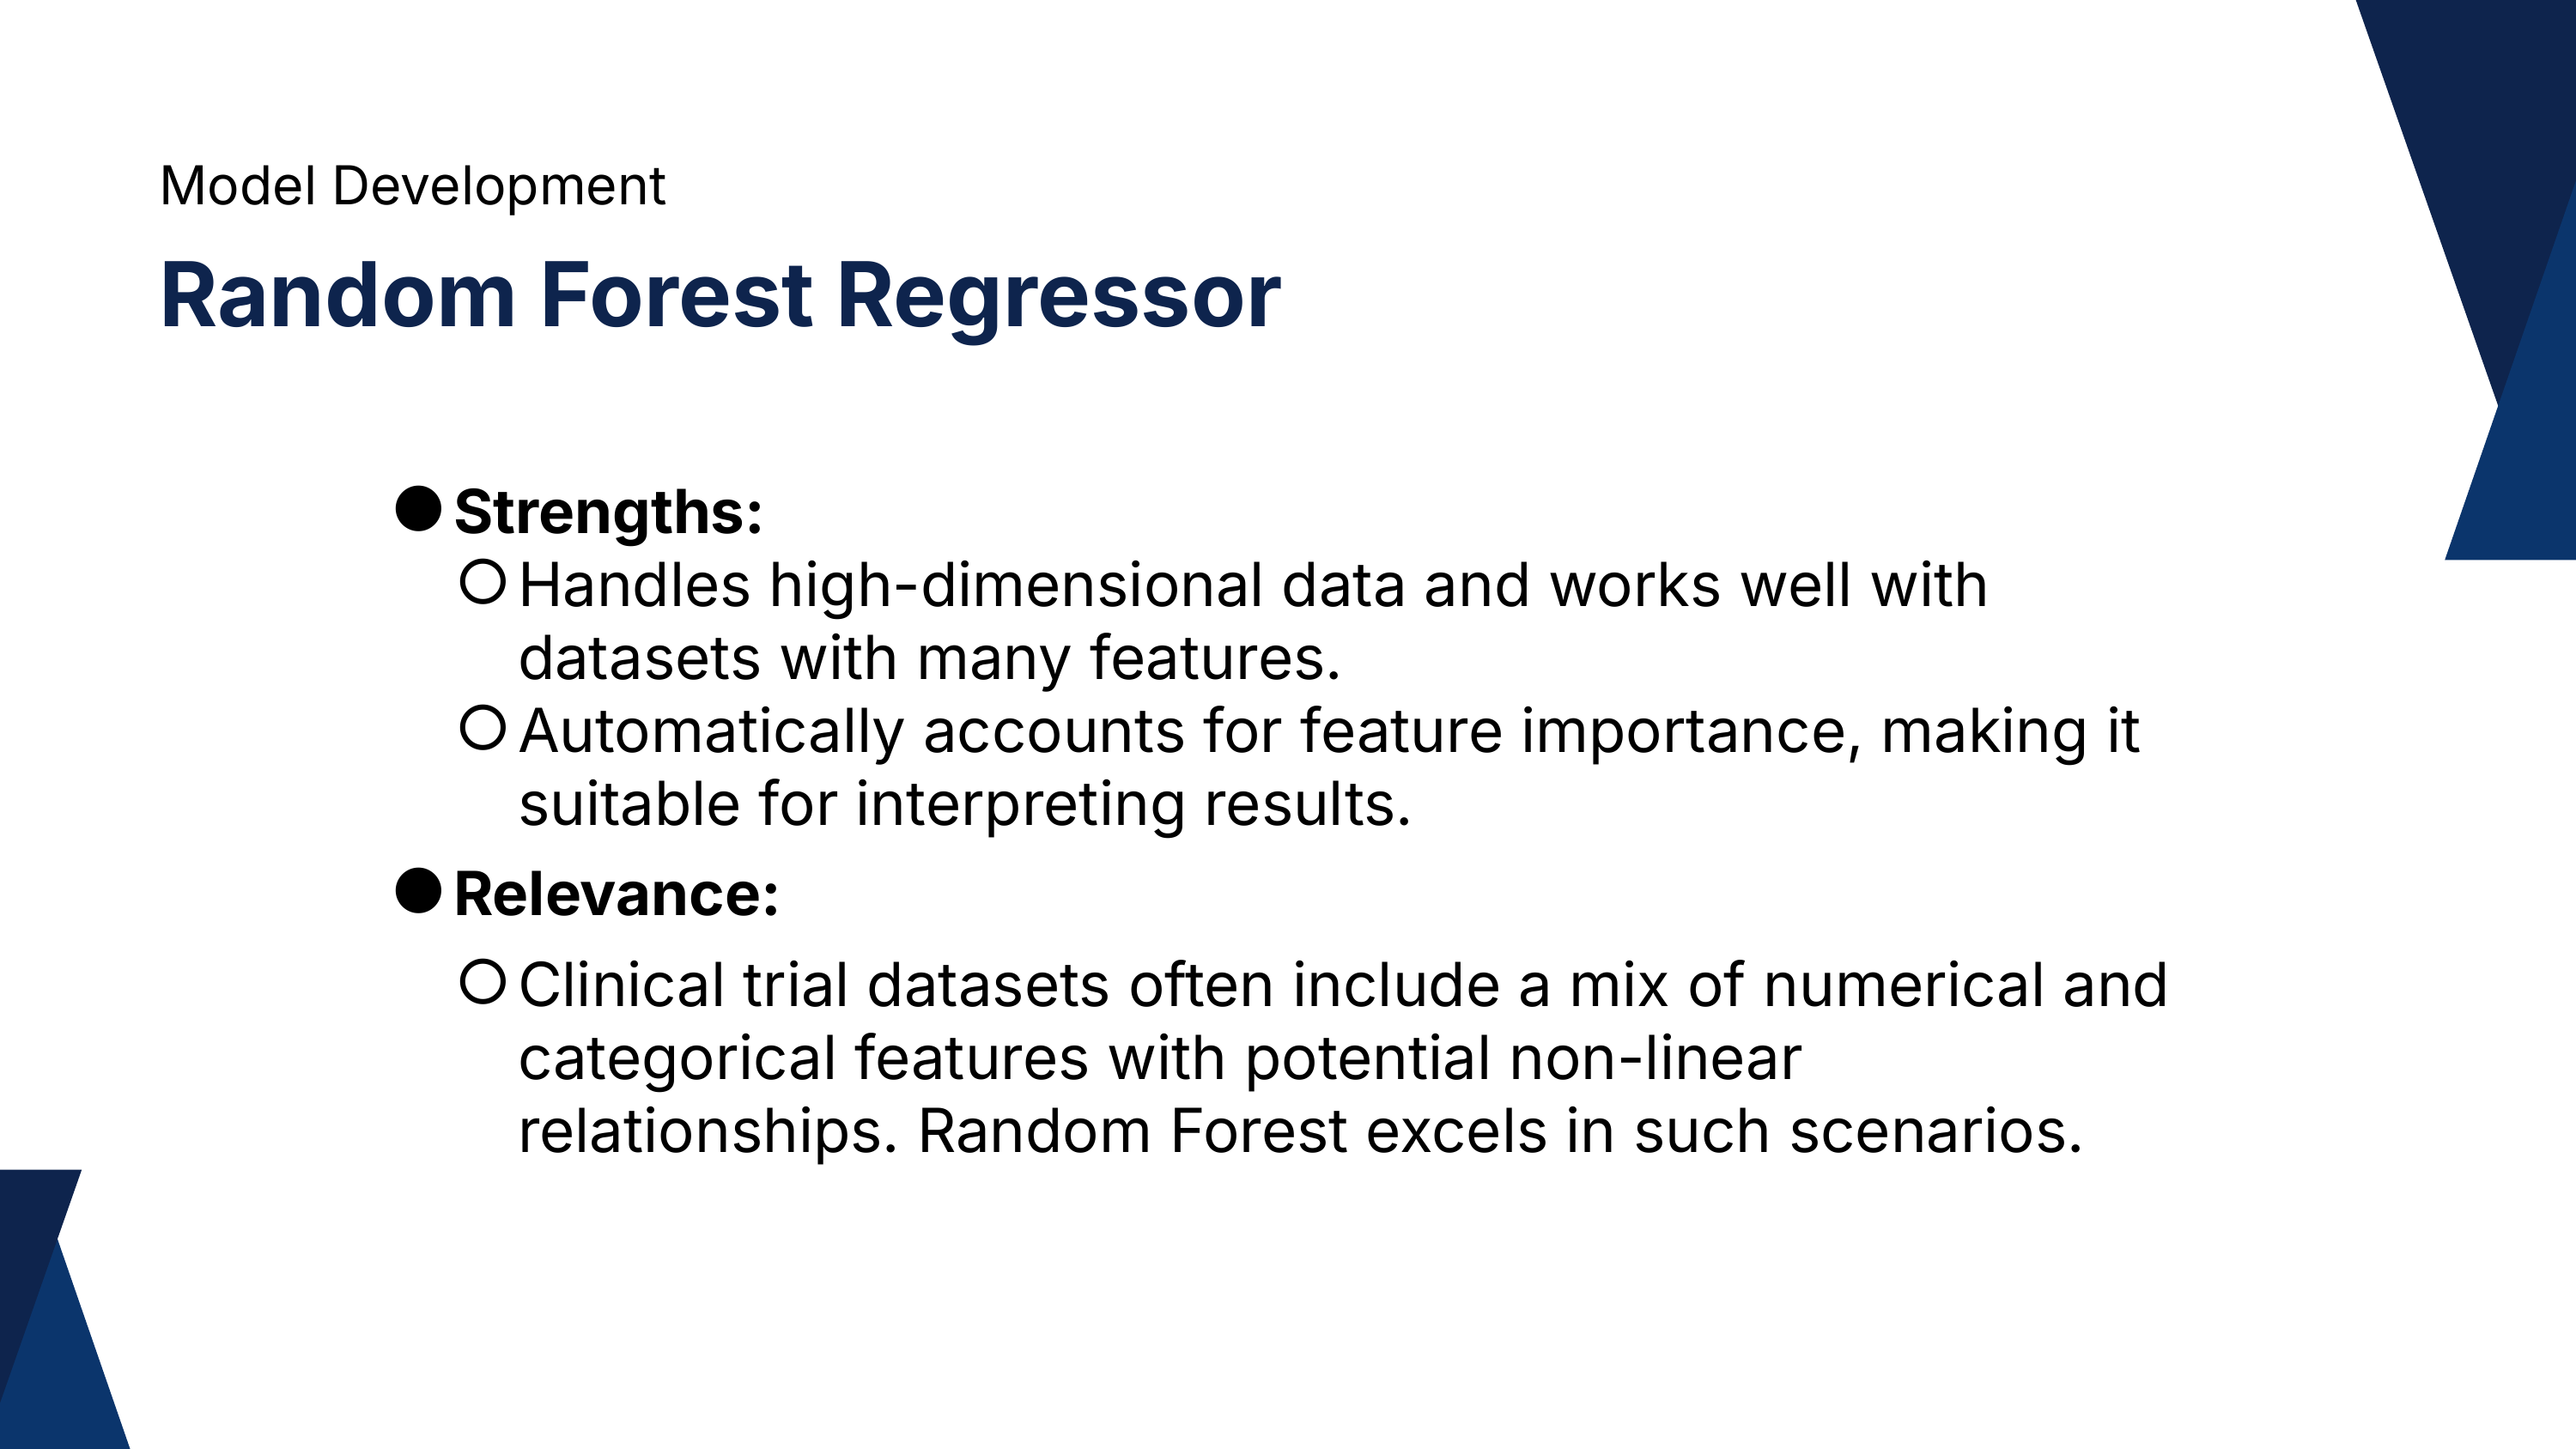

Model Development

Random Forest Regressor
Strengths:
Handles high-dimensional data and works well with datasets with many features.
Automatically accounts for feature importance, making it suitable for interpreting results.
Relevance:
Clinical trial datasets often include a mix of numerical and categorical features with potential non-linear relationships. Random Forest excels in such scenarios.